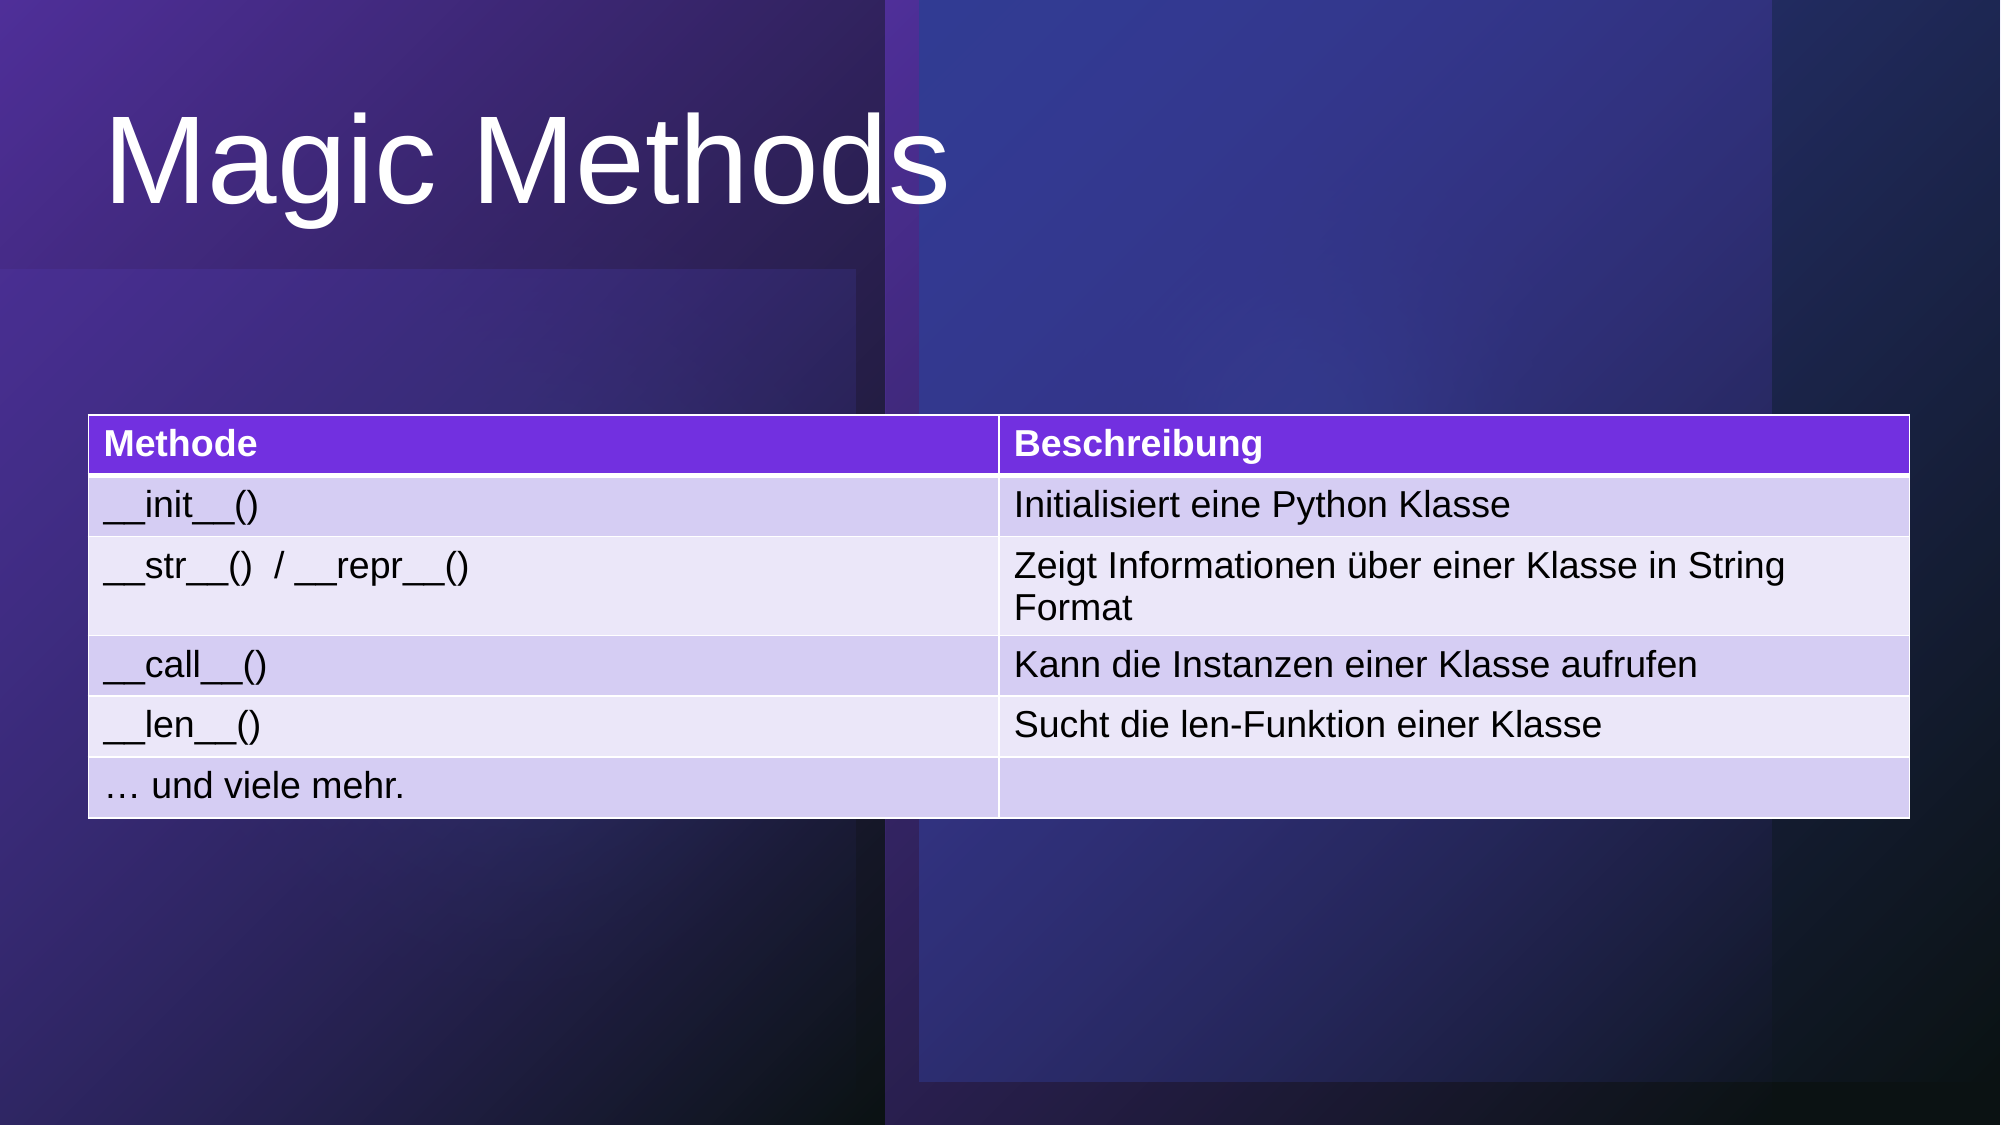

# Magic Methods
| Methode | Beschreibung |
| --- | --- |
| \_\_init\_\_() | Initialisiert eine Python Klasse |
| \_\_str\_\_() / \_\_repr\_\_() | Zeigt Informationen über einer Klasse in String Format |
| \_\_call\_\_() | Kann die Instanzen einer Klasse aufrufen |
| \_\_len\_\_() | Sucht die len-Funktion einer Klasse |
| … und viele mehr. |  |